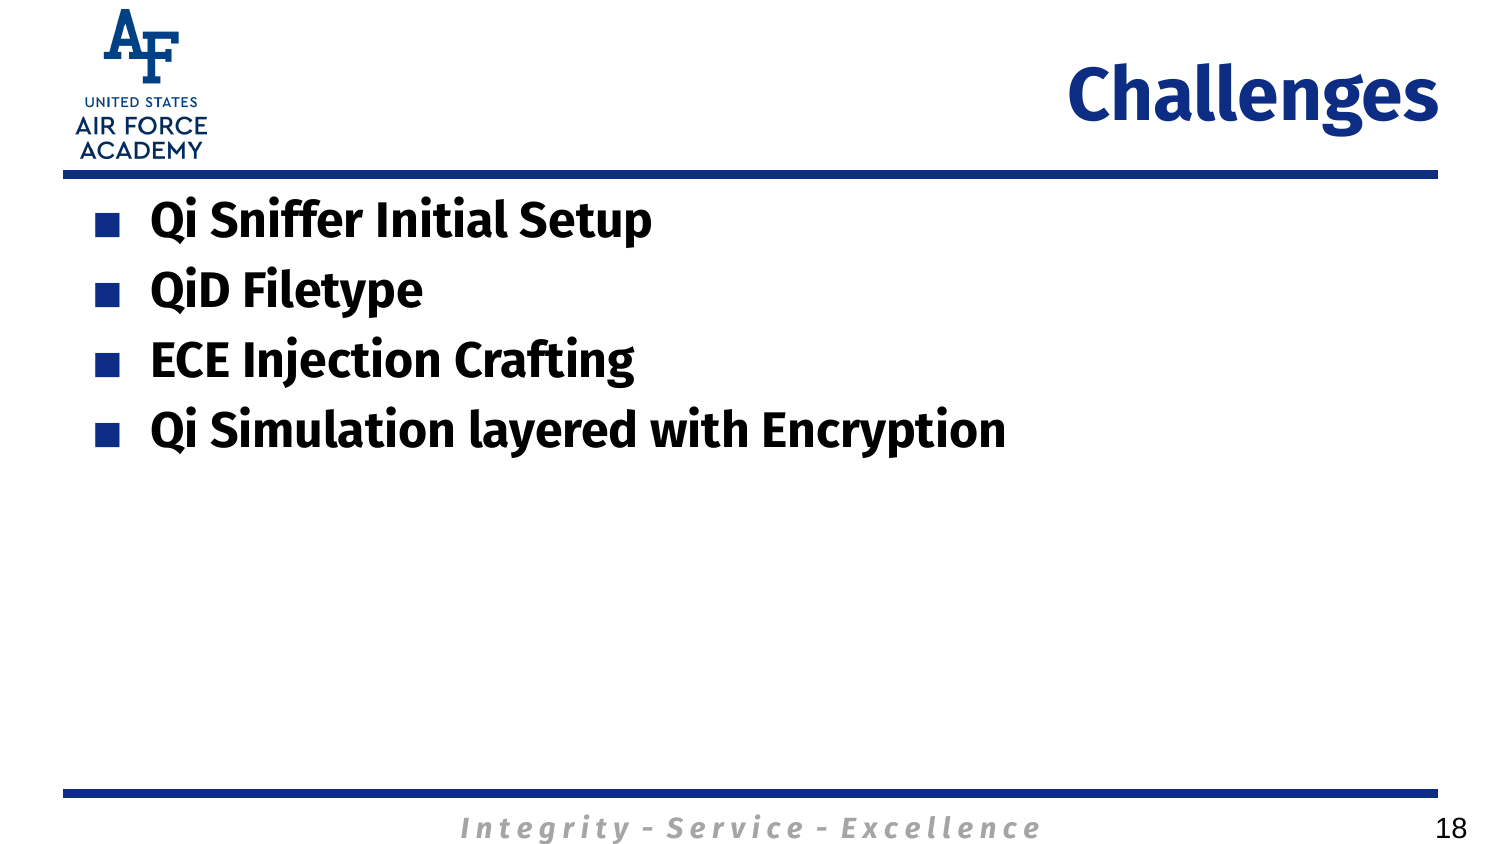

# Challenges
Qi Sniffer Initial Setup
QiD Filetype
ECE Injection Crafting
Qi Simulation layered with Encryption
18